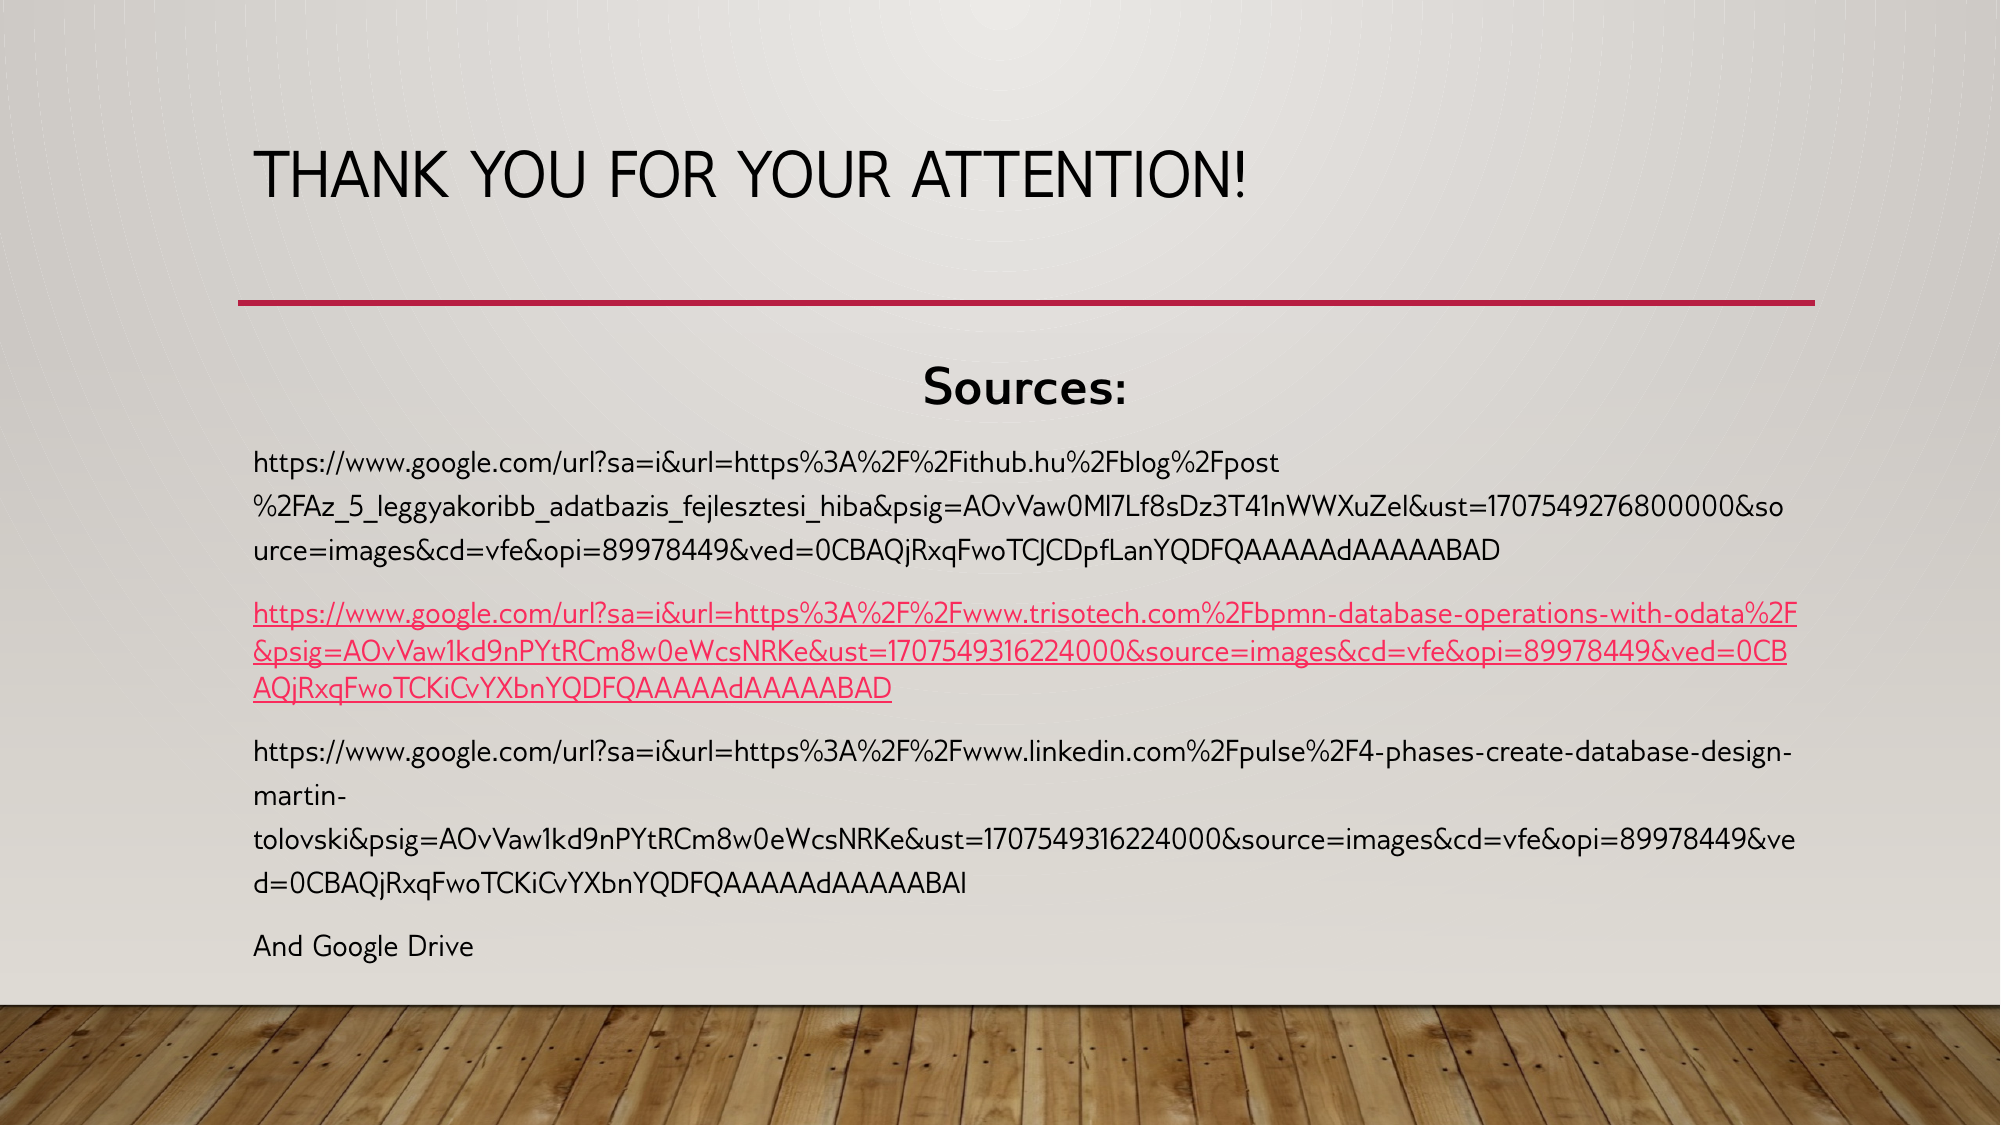

# Thank you for your attention!
Sources:
https://www.google.com/url?sa=i&url=https%3A%2F%2Fithub.hu%2Fblog%2Fpost%2FAz_5_leggyakoribb_adatbazis_fejlesztesi_hiba&psig=AOvVaw0Ml7Lf8sDz3T41nWWXuZeI&ust=1707549276800000&source=images&cd=vfe&opi=89978449&ved=0CBAQjRxqFwoTCJCDpfLanYQDFQAAAAAdAAAAABAD
https://www.google.com/url?sa=i&url=https%3A%2F%2Fwww.trisotech.com%2Fbpmn-database-operations-with-odata%2F&psig=AOvVaw1kd9nPYtRCm8w0eWcsNRKe&ust=1707549316224000&source=images&cd=vfe&opi=89978449&ved=0CBAQjRxqFwoTCKiCvYXbnYQDFQAAAAAdAAAAABAD
https://www.google.com/url?sa=i&url=https%3A%2F%2Fwww.linkedin.com%2Fpulse%2F4-phases-create-database-design-martin-tolovski&psig=AOvVaw1kd9nPYtRCm8w0eWcsNRKe&ust=1707549316224000&source=images&cd=vfe&opi=89978449&ved=0CBAQjRxqFwoTCKiCvYXbnYQDFQAAAAAdAAAAABAI
And Google Drive